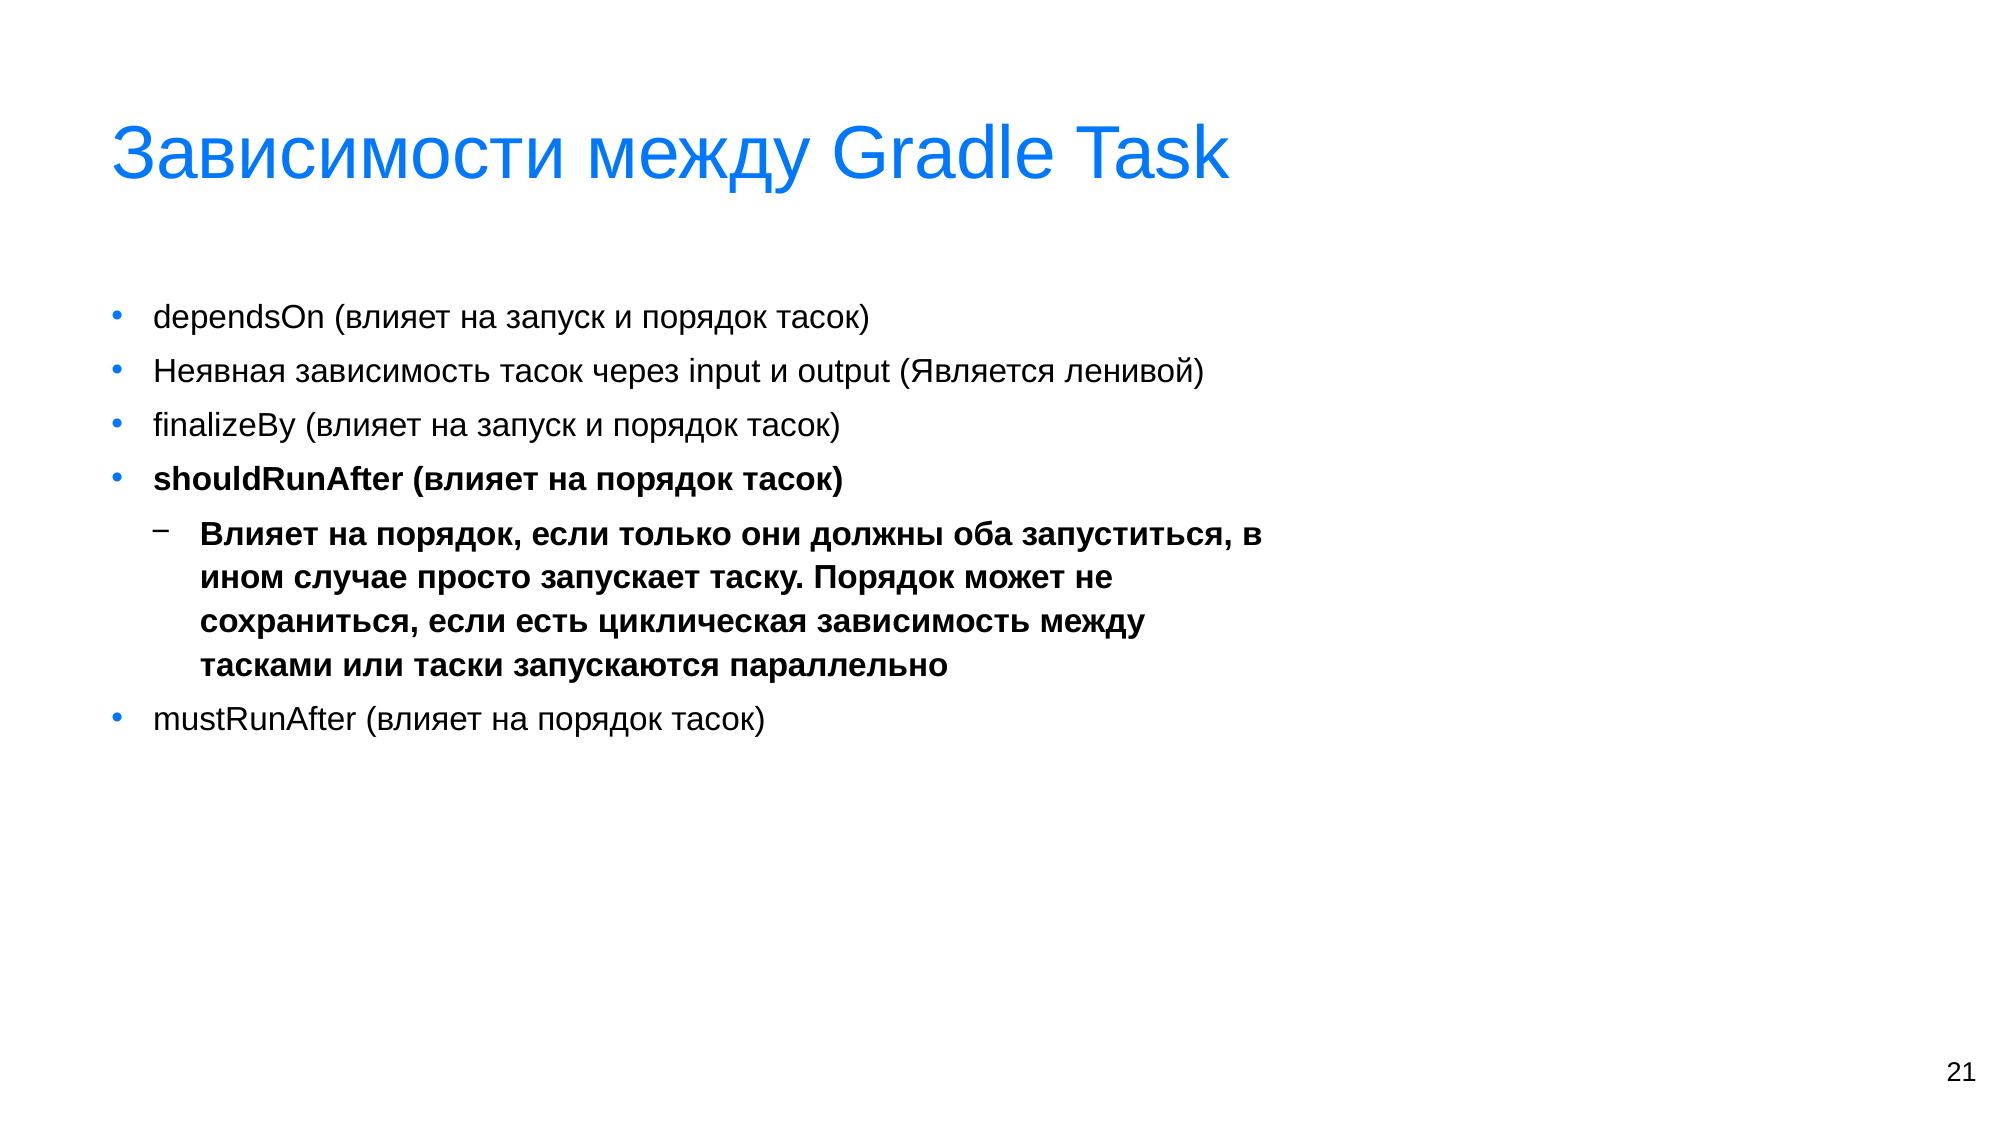

# Зависимости между Gradle Task

dependsOn (влияет на запуск и порядок тасок)
Неявная зависимость тасок через input и output (Является ленивой)
finalizeBy (влияет на запуск и порядок тасок)
shouldRunAfter (влияет на порядок тасок)
Влияет на порядок, если только они должны оба запуститься, в ином случае просто запускает таску. Порядок может не сохраниться, если есть циклическая зависимость между тасками или таски запускаются параллельно
mustRunAfter (влияет на порядок тасок)

21